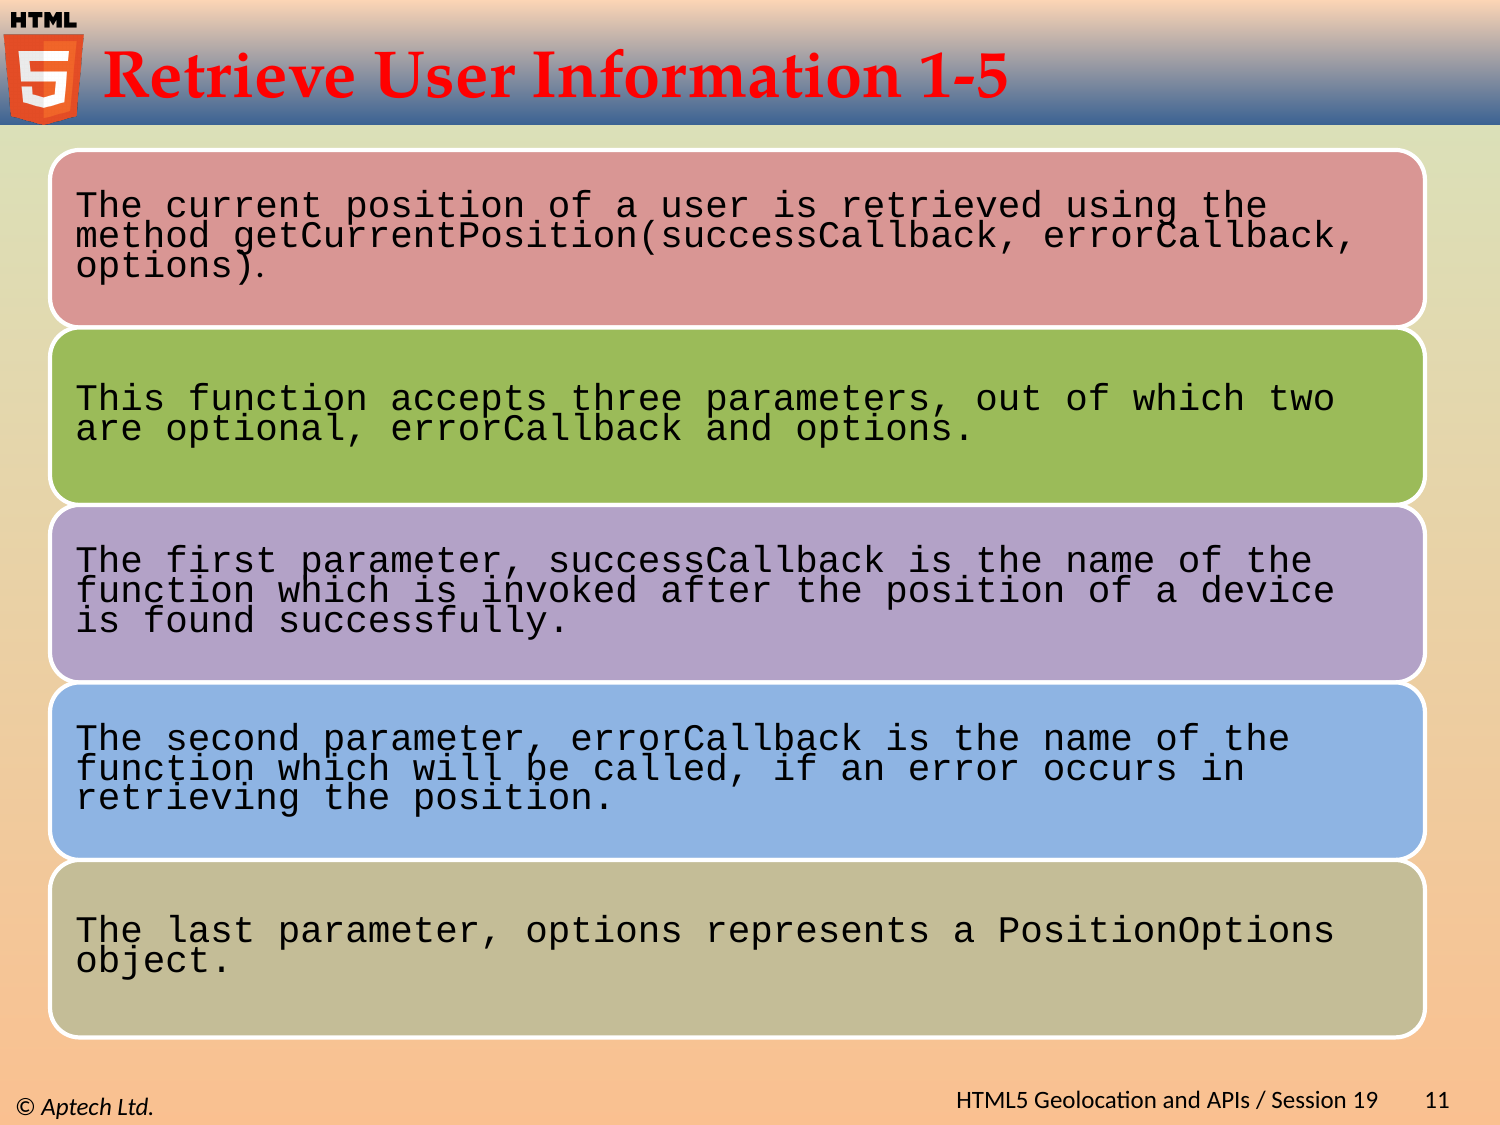

# Retrieve User Information 1-5
The current position of a user is retrieved using the method getCurrentPosition(successCallback, errorCallback, options).
This function accepts three parameters, out of which two are optional, errorCallback and options.
The first parameter, successCallback is the name of the function which is invoked after the position of a device is found successfully.
The second parameter, errorCallback is the name of the function which will be called, if an error occurs in retrieving the position.
The last parameter, options represents a PositionOptions object.
HTML5 Geolocation and APIs / Session 19
11